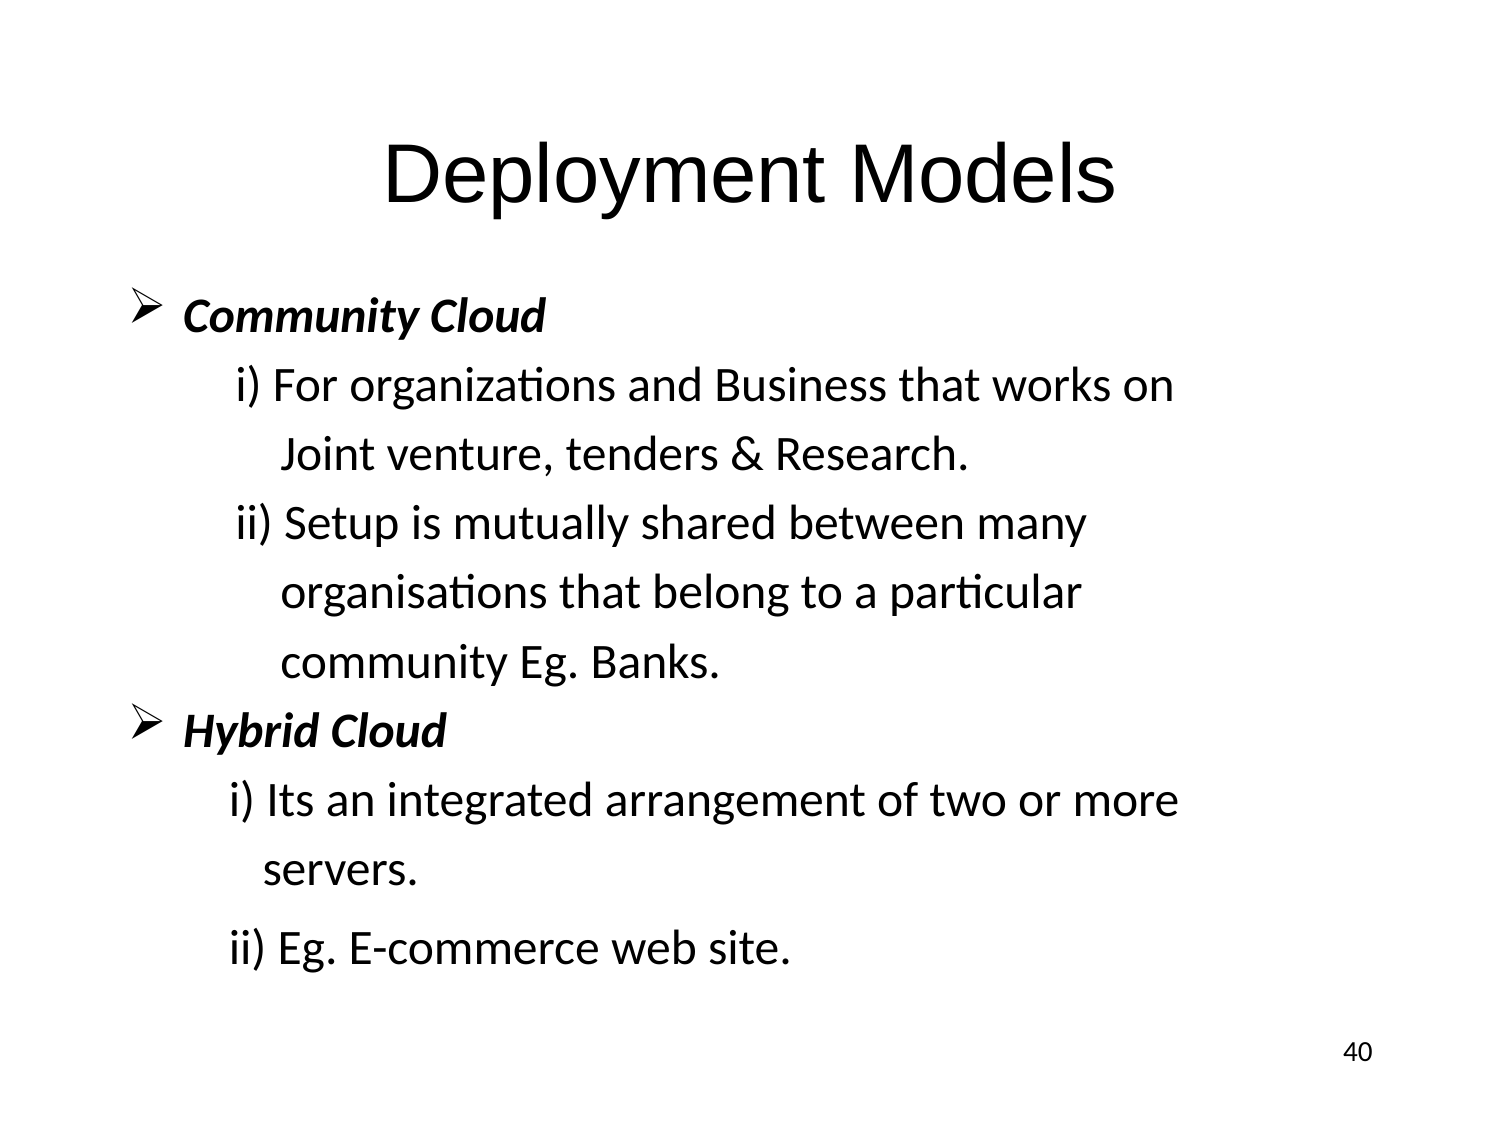

# Deployment Models
Community Cloud
   i) For organizations and Business that works on
       Joint venture, tenders & Research.
   ii) Setup is mutually shared between many
       organisations that belong to a particular
       community Eg. Banks.
Hybrid Cloud
         i) Its an integrated arrangement of two or more
            servers.
         ii) Eg. E-commerce web site.

40